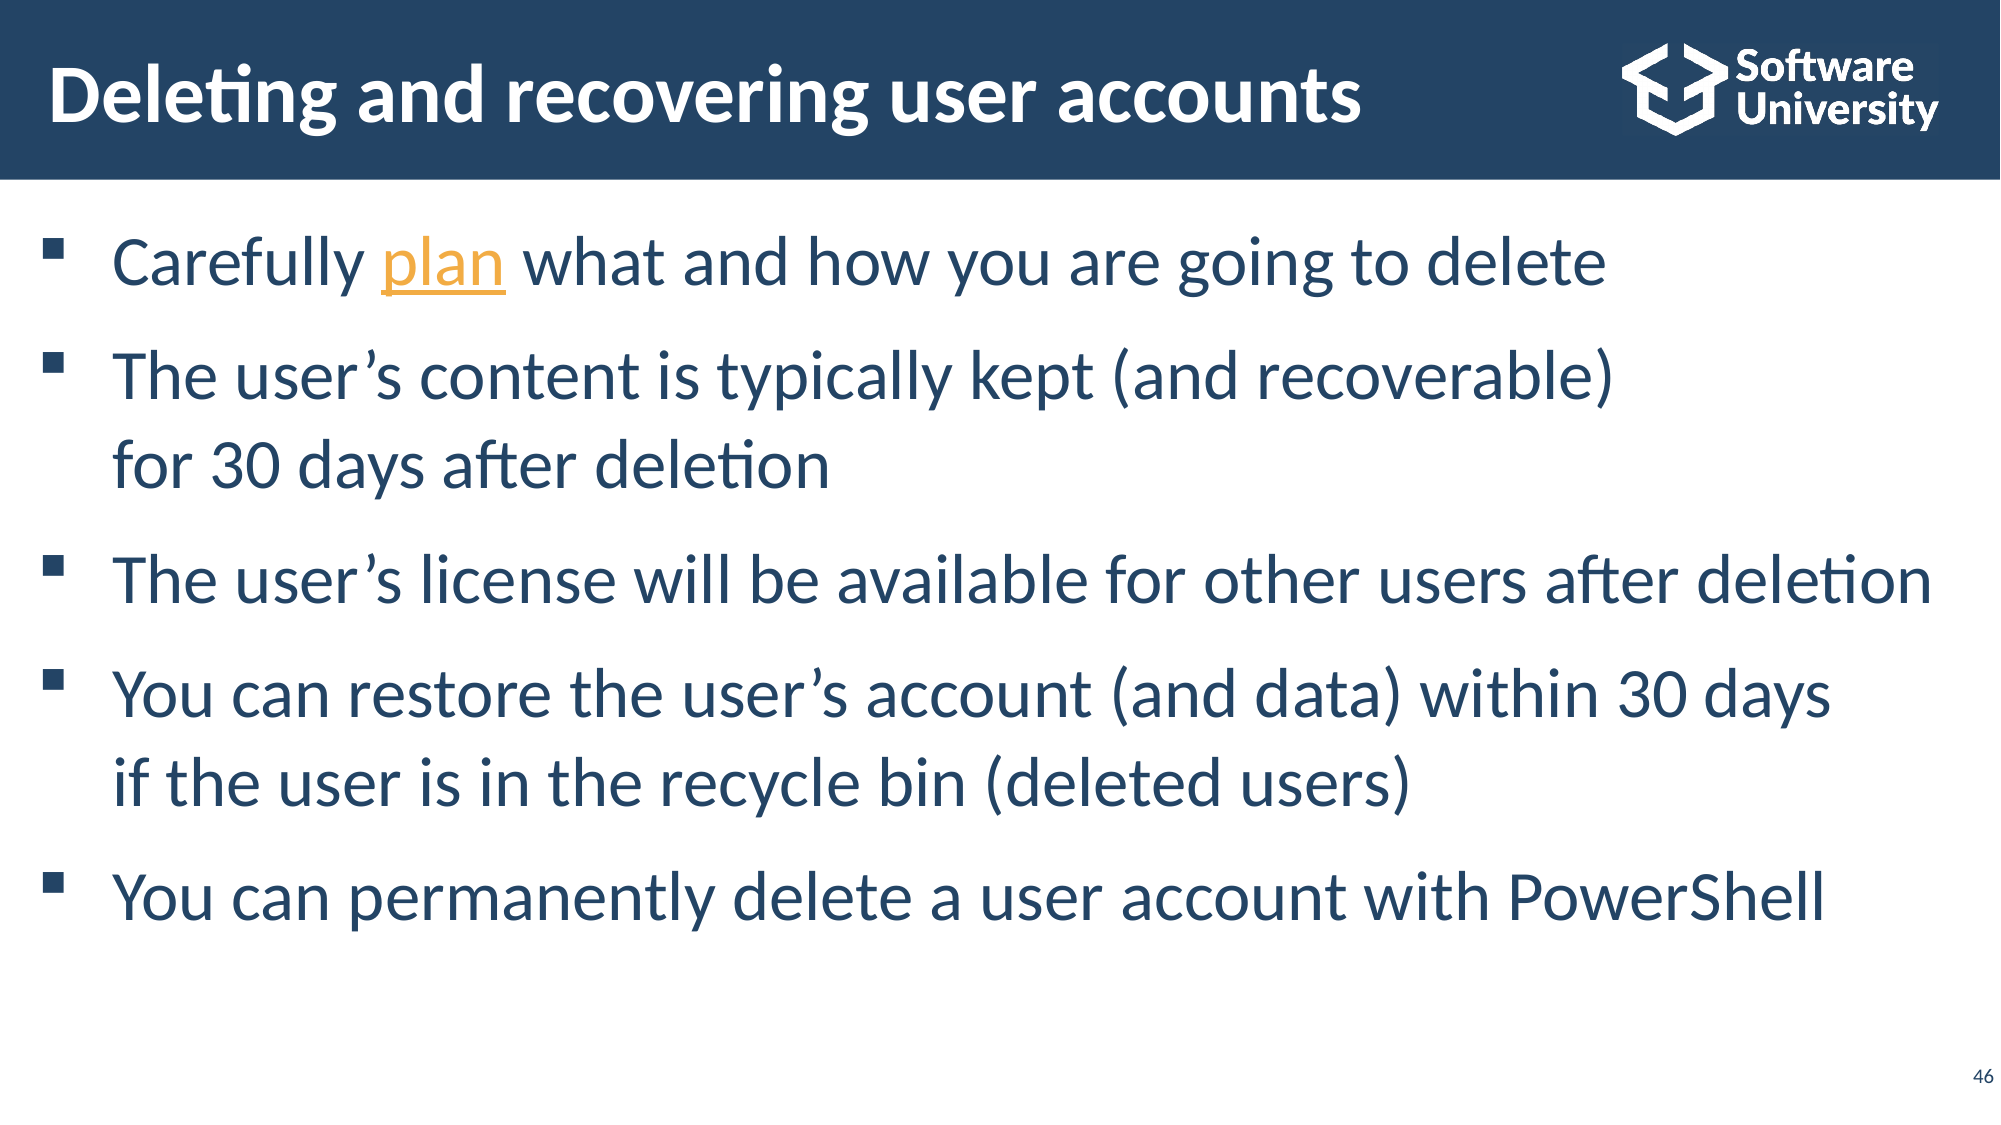

# Deleting and recovering user accounts
Carefully plan what and how you are going to delete
The user’s content is typically kept (and recoverable)
for 30 days after deletion
The user’s license will be available for other users after deletion
You can restore the user’s account (and data) within 30 days
if the user is in the recycle bin (deleted users)
You can permanently delete a user account with PowerShell
46